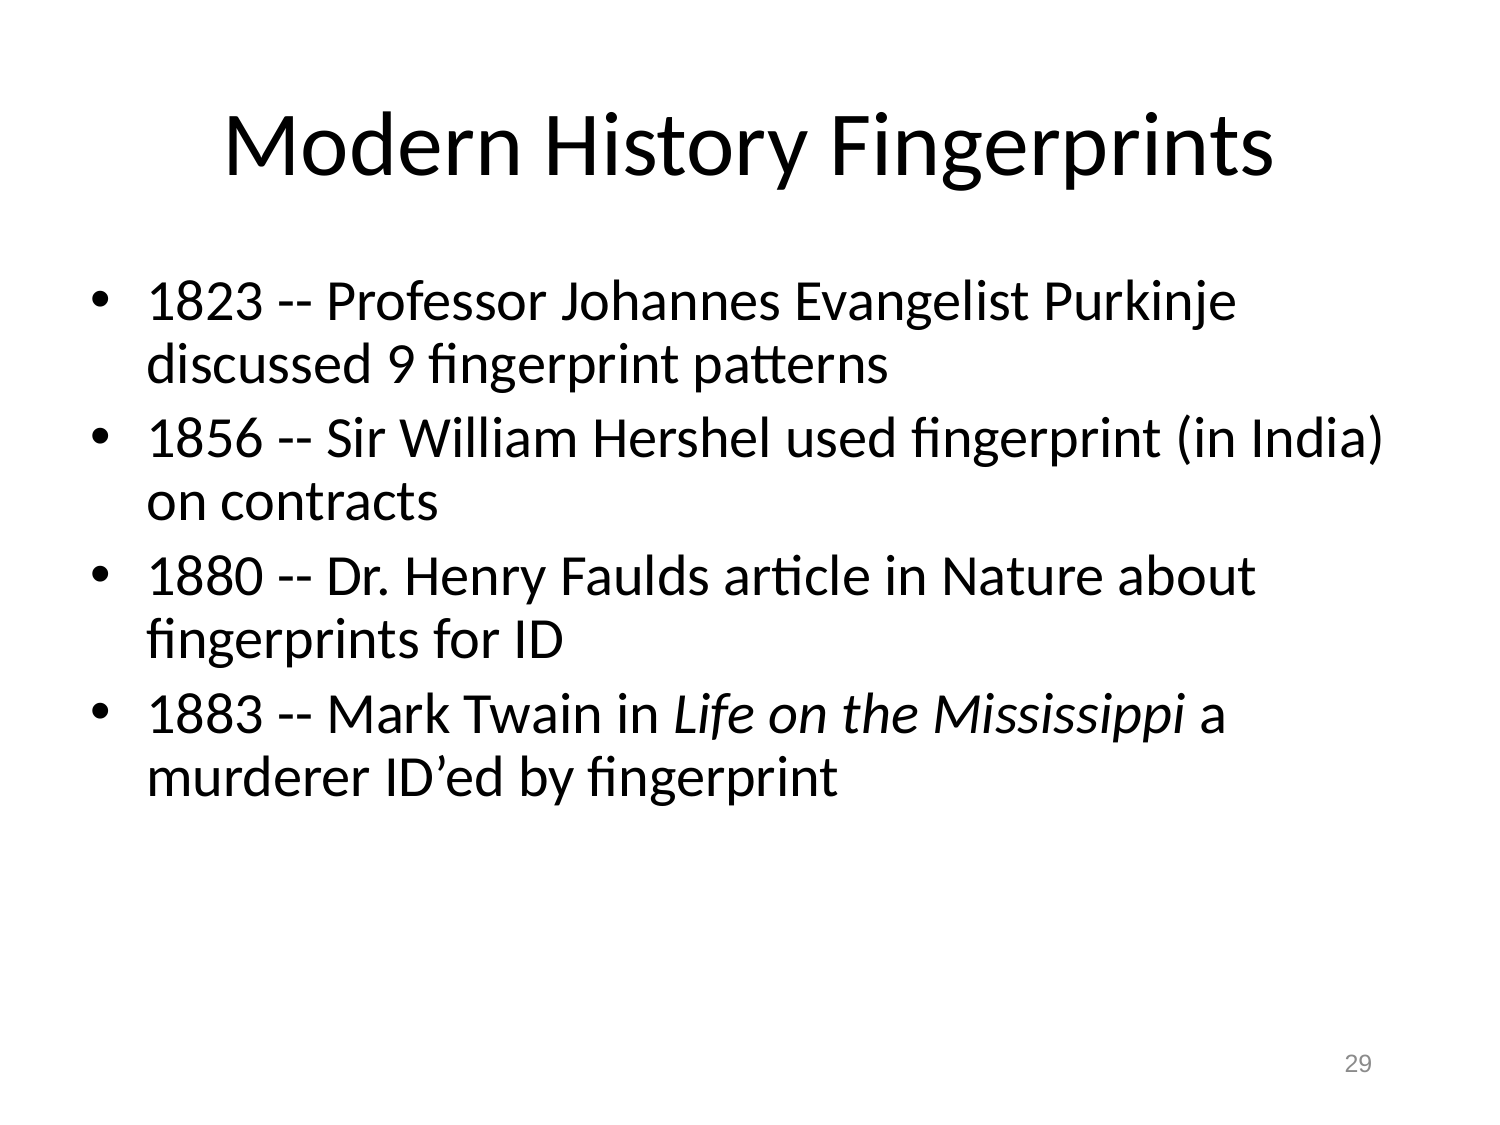

# Modern History Fingerprints
1823 -- Professor Johannes Evangelist Purkinje discussed 9 fingerprint patterns
1856 -- Sir William Hershel used fingerprint (in India) on contracts
1880 -- Dr. Henry Faulds article in Nature about fingerprints for ID
1883 -- Mark Twain in Life on the Mississippi a murderer ID’ed by fingerprint
29